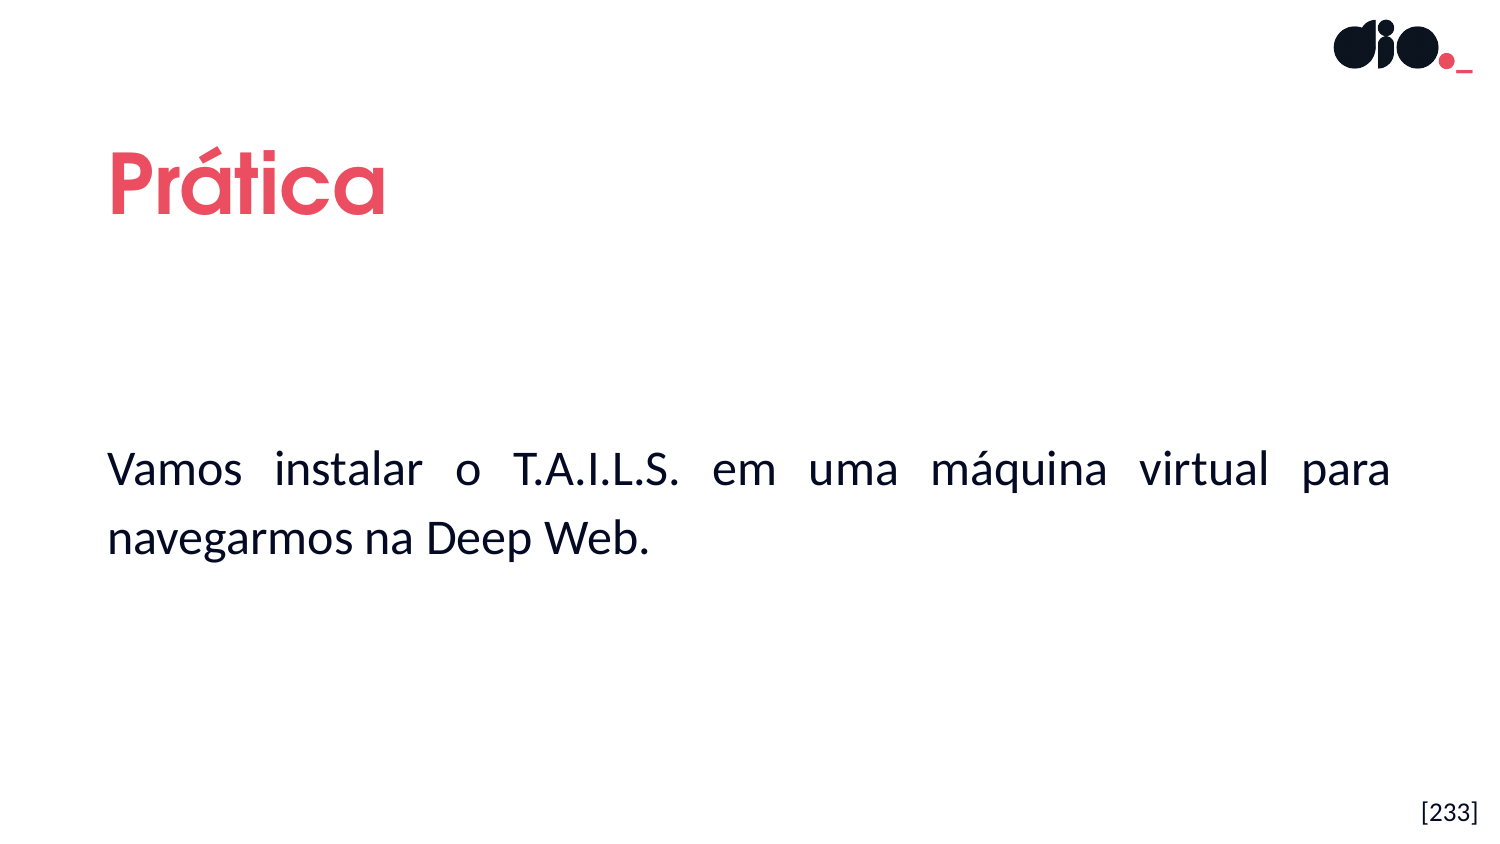

Prática
Vamos instalar o T.A.I.L.S. em uma máquina virtual para navegarmos na Deep Web.
[233]